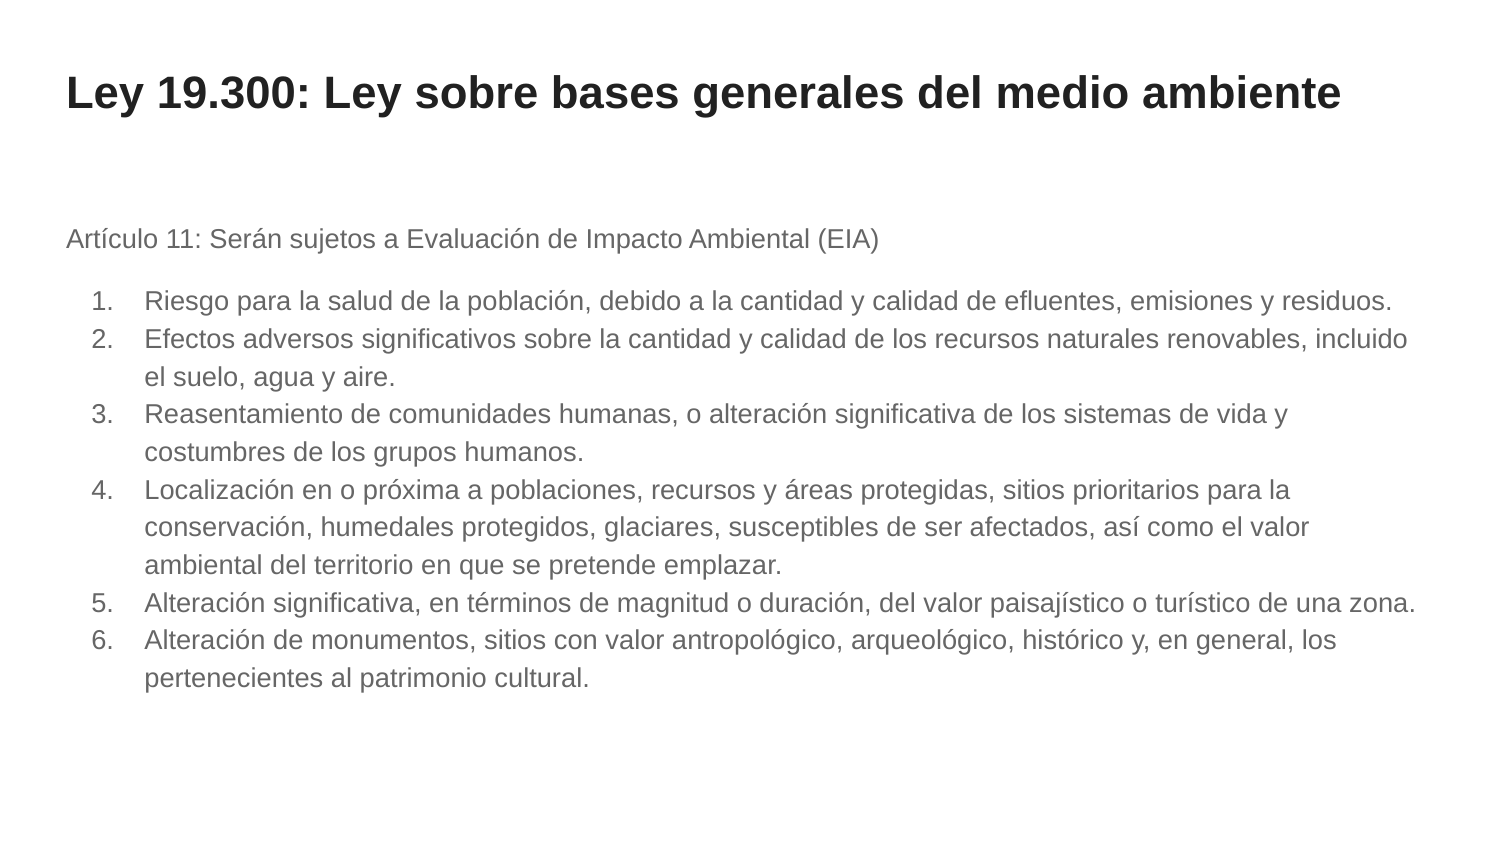

# Ley 19.300: Ley sobre bases generales del medio ambiente
Artículo 11: Serán sujetos a Evaluación de Impacto Ambiental (EIA)
Riesgo para la salud de la población, debido a la cantidad y calidad de efluentes, emisiones y residuos.
Efectos adversos significativos sobre la cantidad y calidad de los recursos naturales renovables, incluido el suelo, agua y aire.
Reasentamiento de comunidades humanas, o alteración significativa de los sistemas de vida y costumbres de los grupos humanos.
Localización en o próxima a poblaciones, recursos y áreas protegidas, sitios prioritarios para la conservación, humedales protegidos, glaciares, susceptibles de ser afectados, así como el valor ambiental del territorio en que se pretende emplazar.
Alteración significativa, en términos de magnitud o duración, del valor paisajístico o turístico de una zona.
Alteración de monumentos, sitios con valor antropológico, arqueológico, histórico y, en general, los pertenecientes al patrimonio cultural.